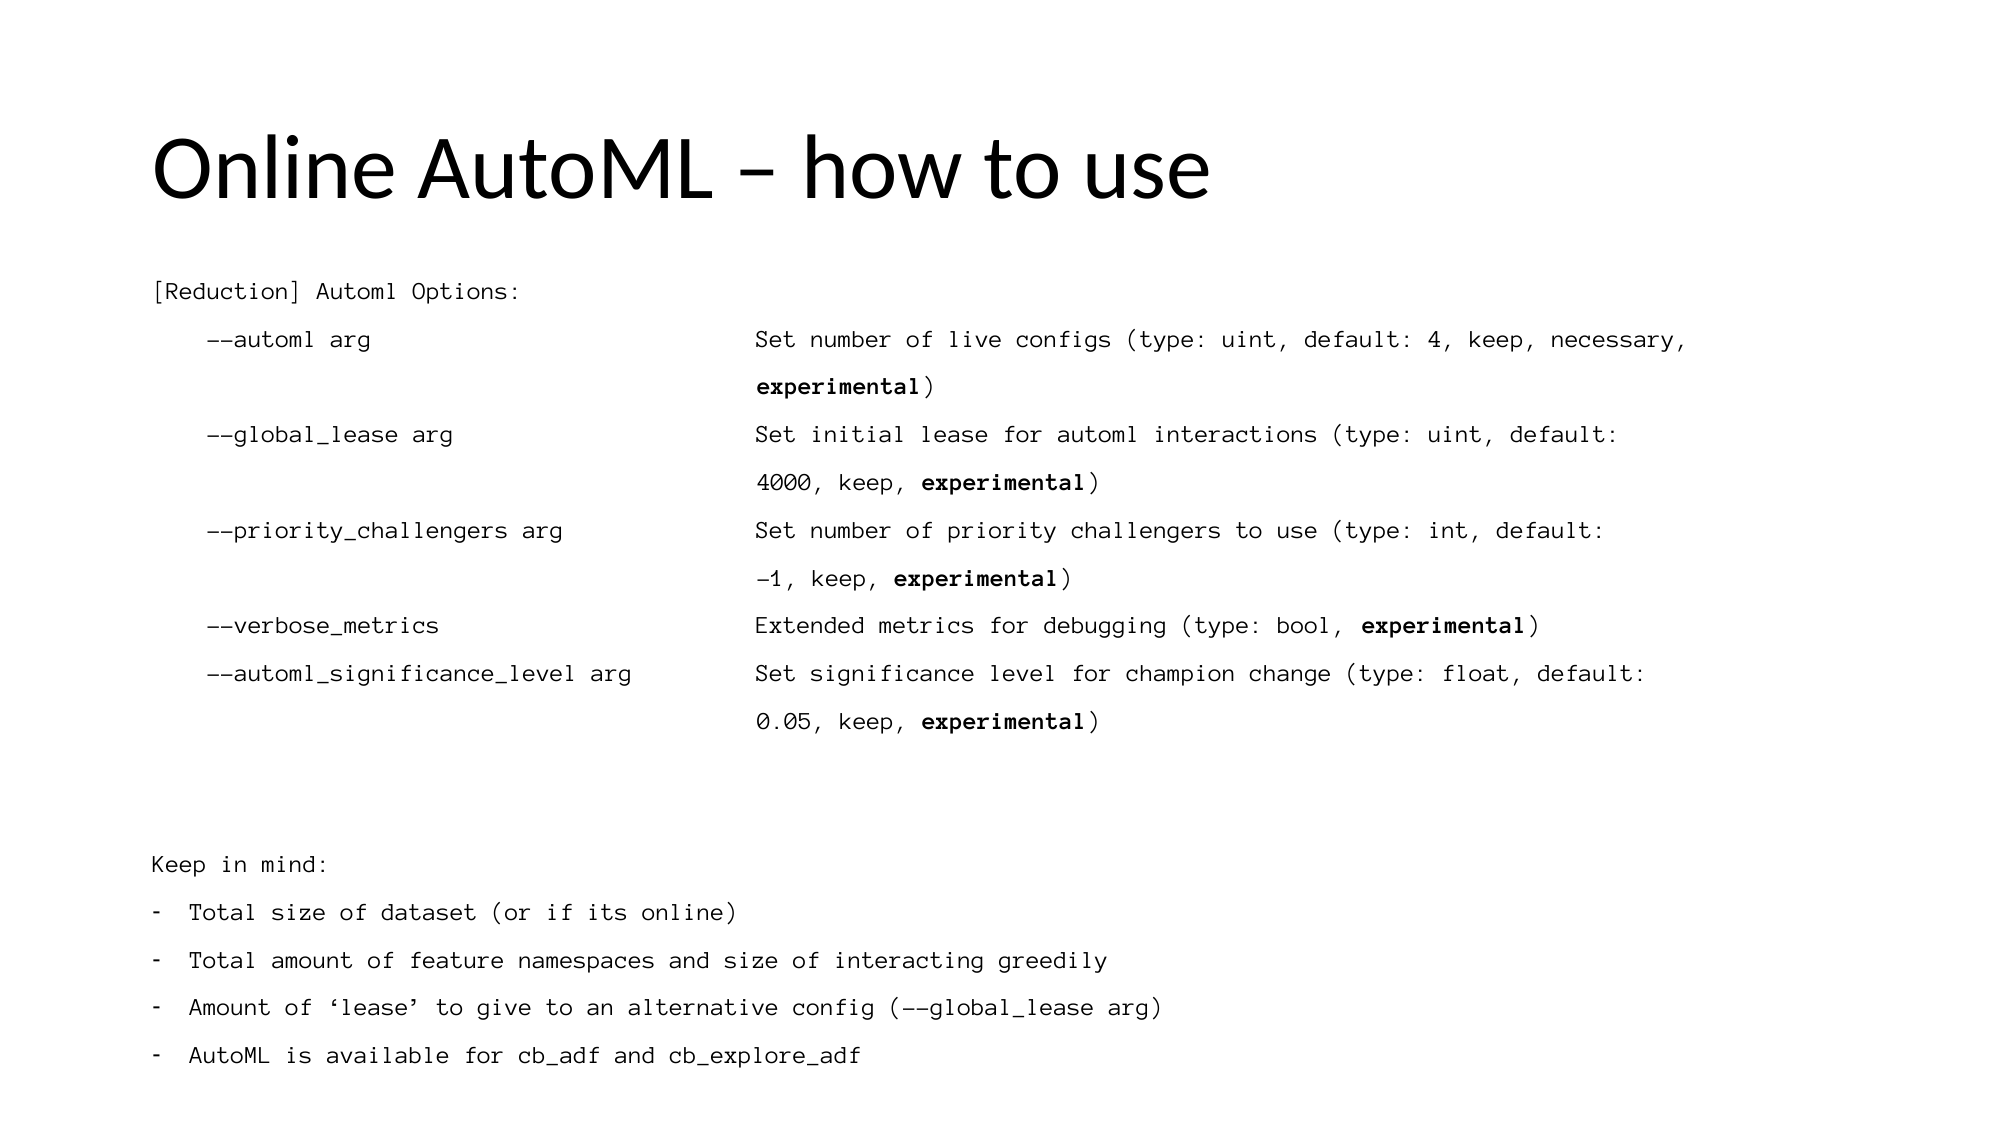

# Online AutoML – how to use

[Reduction] Automl Options:
    --automl arg                            Set number of live configs (type: uint, default: 4, keep, necessary,
                                            experimental)
    --global_lease arg                      Set initial lease for automl interactions (type: uint, default:
                                            4000, keep, experimental)
    --priority_challengers arg              Set number of priority challengers to use (type: int, default:
                                            -1, keep, experimental)
    --verbose_metrics                       Extended metrics for debugging (type: bool, experimental)
    --automl_significance_level arg         Set significance level for champion change (type: float, default:
                                            0.05, keep, experimental)

Keep in mind:
Total size of dataset (or if its online)
Total amount of feature namespaces and size of interacting greedily
Amount of ‘lease’ to give to an alternative config (--global_lease arg)
AutoML is available for cb_adf and cb_explore_adf